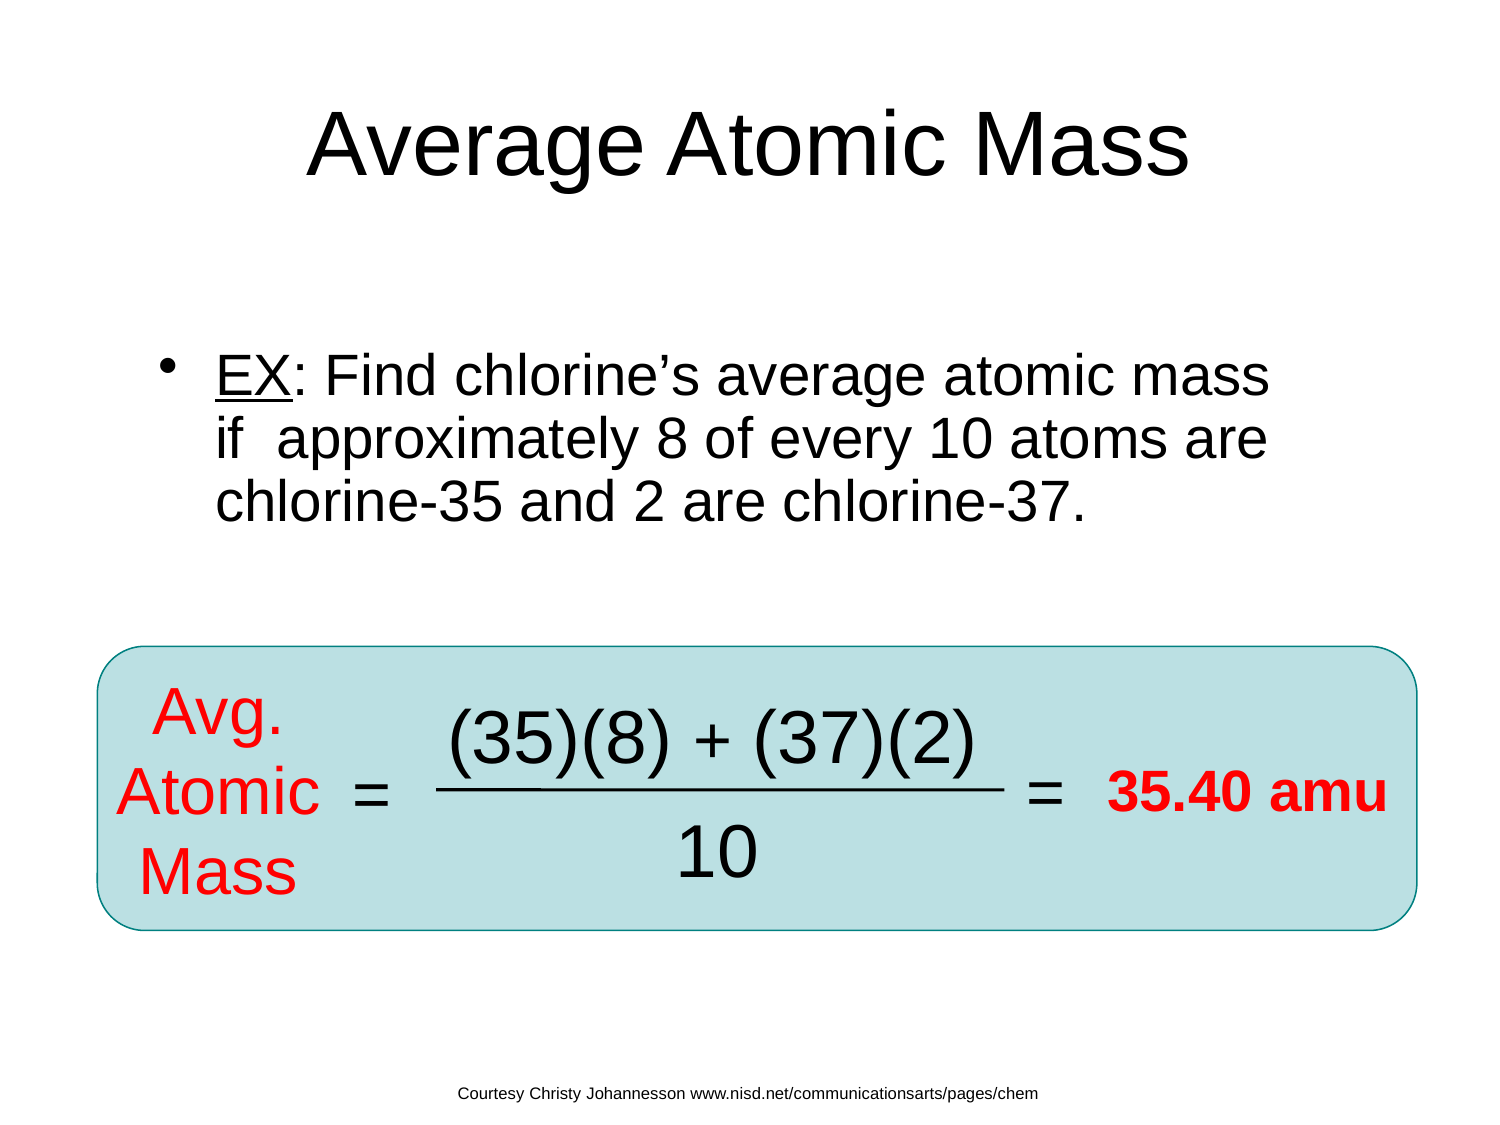

# Average Atomic Mass
EX: Find chlorine’s average atomic mass              if  approximately 8 of every 10 atoms are        chlorine-35 and 2 are chlorine-37.

Avg.
Atomic
Mass
(35)(8) + (37)(2)
=
=
35.40 amu

10
Courtesy Christy Johannesson www.nisd.net/communicationsarts/pages/chem